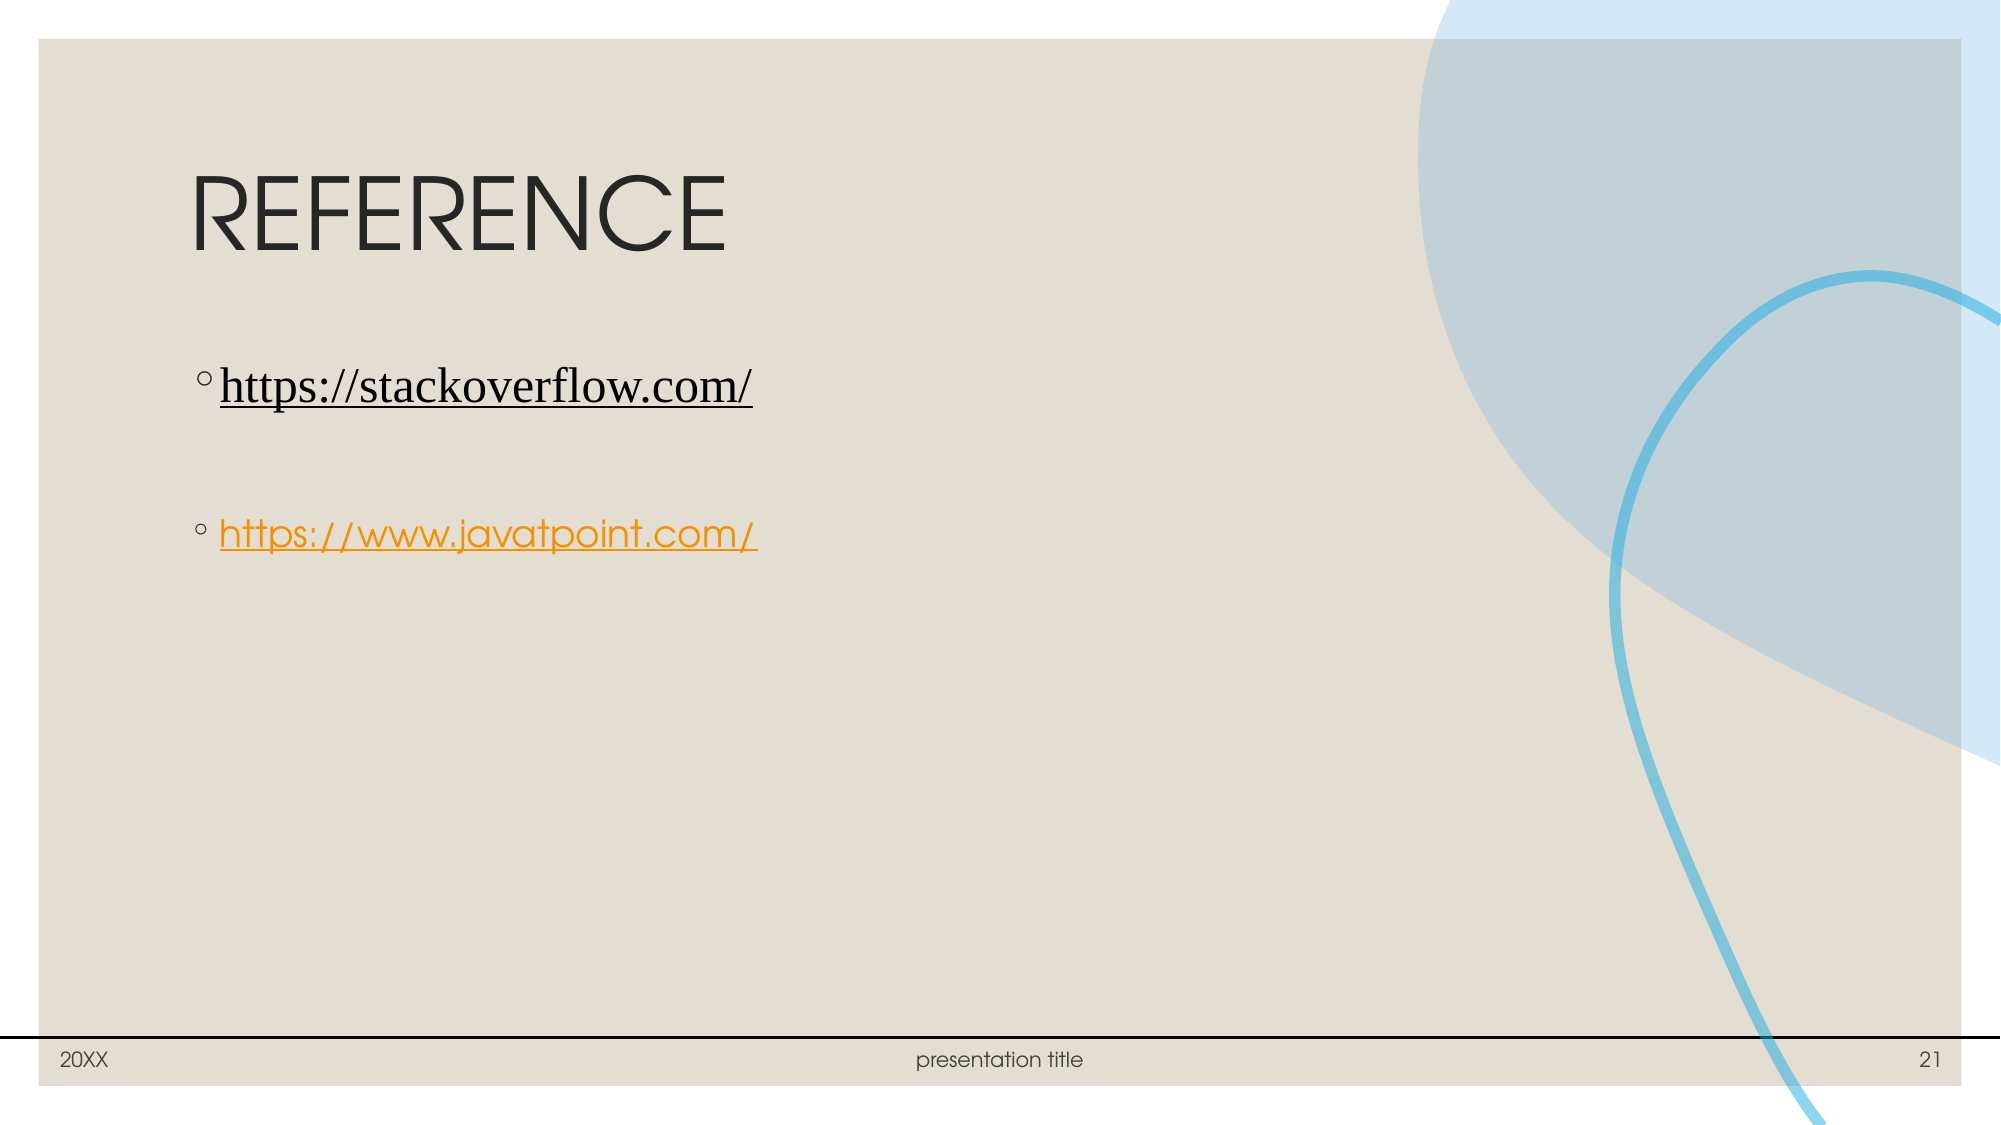

# REFERENCE
https://stackoverflow.com/

https://www.javatpoint.com/

20XX
presentation title
21